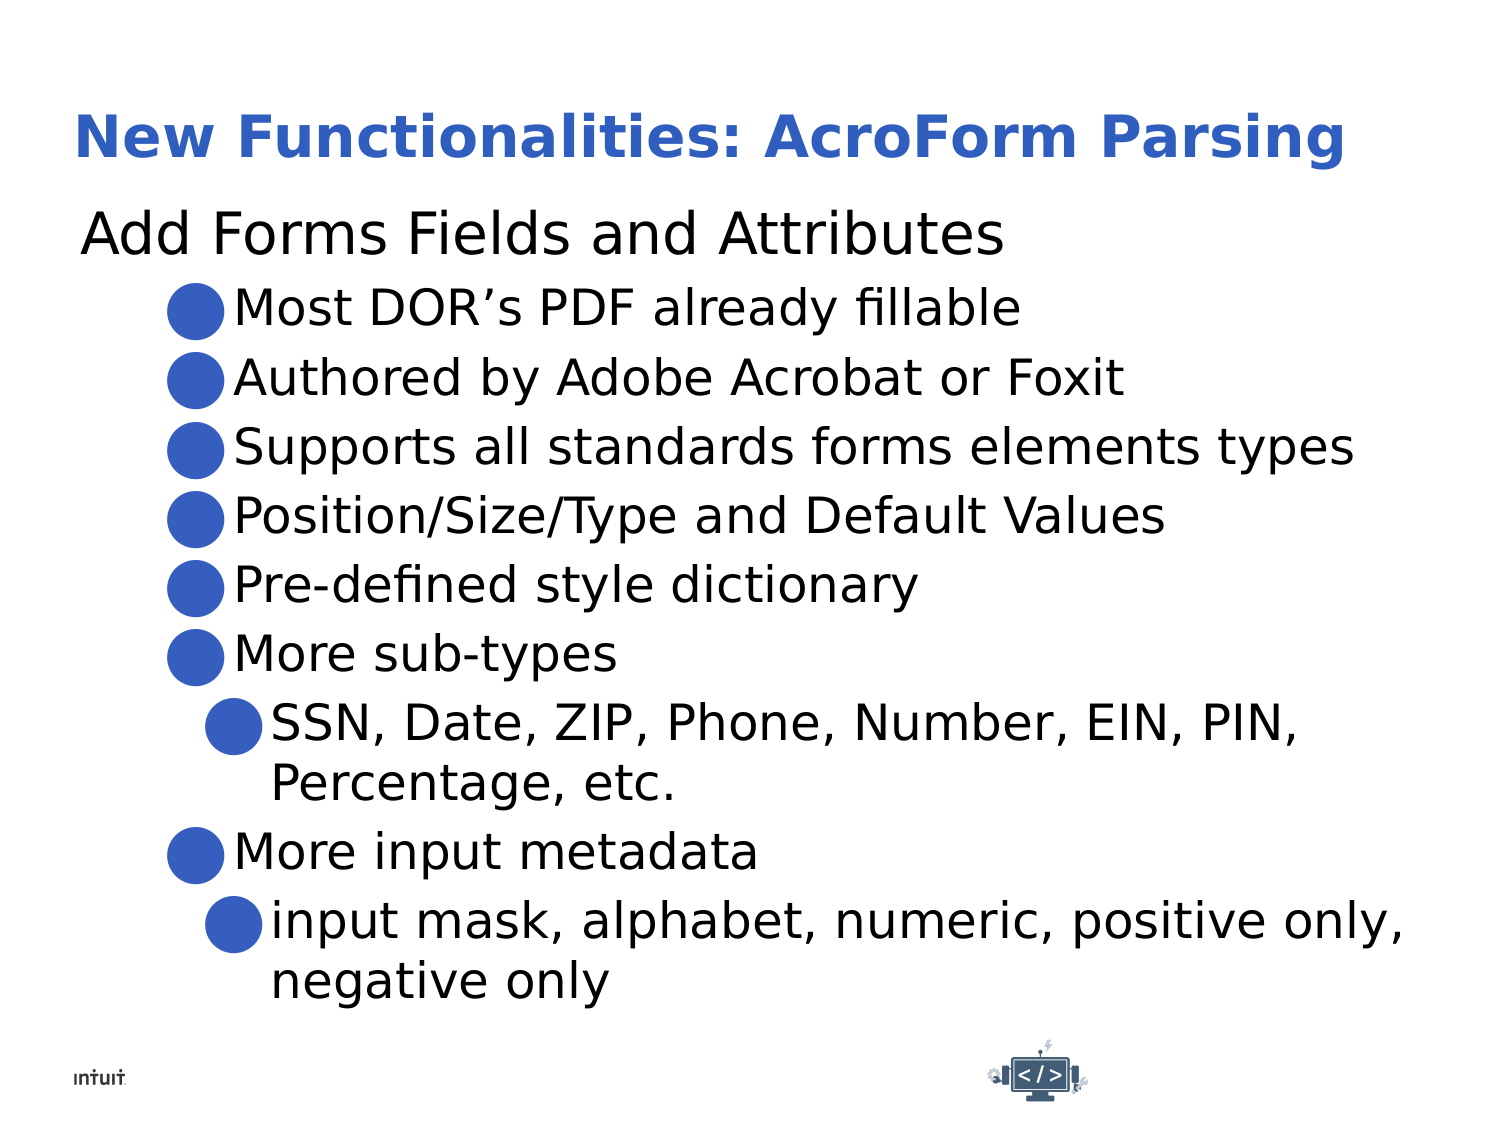

# New Functionalities: AcroForm Parsing
Add Forms Fields and Attributes
Most DOR’s PDF already fillable
Authored by Adobe Acrobat or Foxit
Supports all standards forms elements types
Position/Size/Type and Default Values
Pre-defined style dictionary
More sub-types
SSN, Date, ZIP, Phone, Number, EIN, PIN, Percentage, etc.
More input metadata
input mask, alphabet, numeric, positive only, negative only